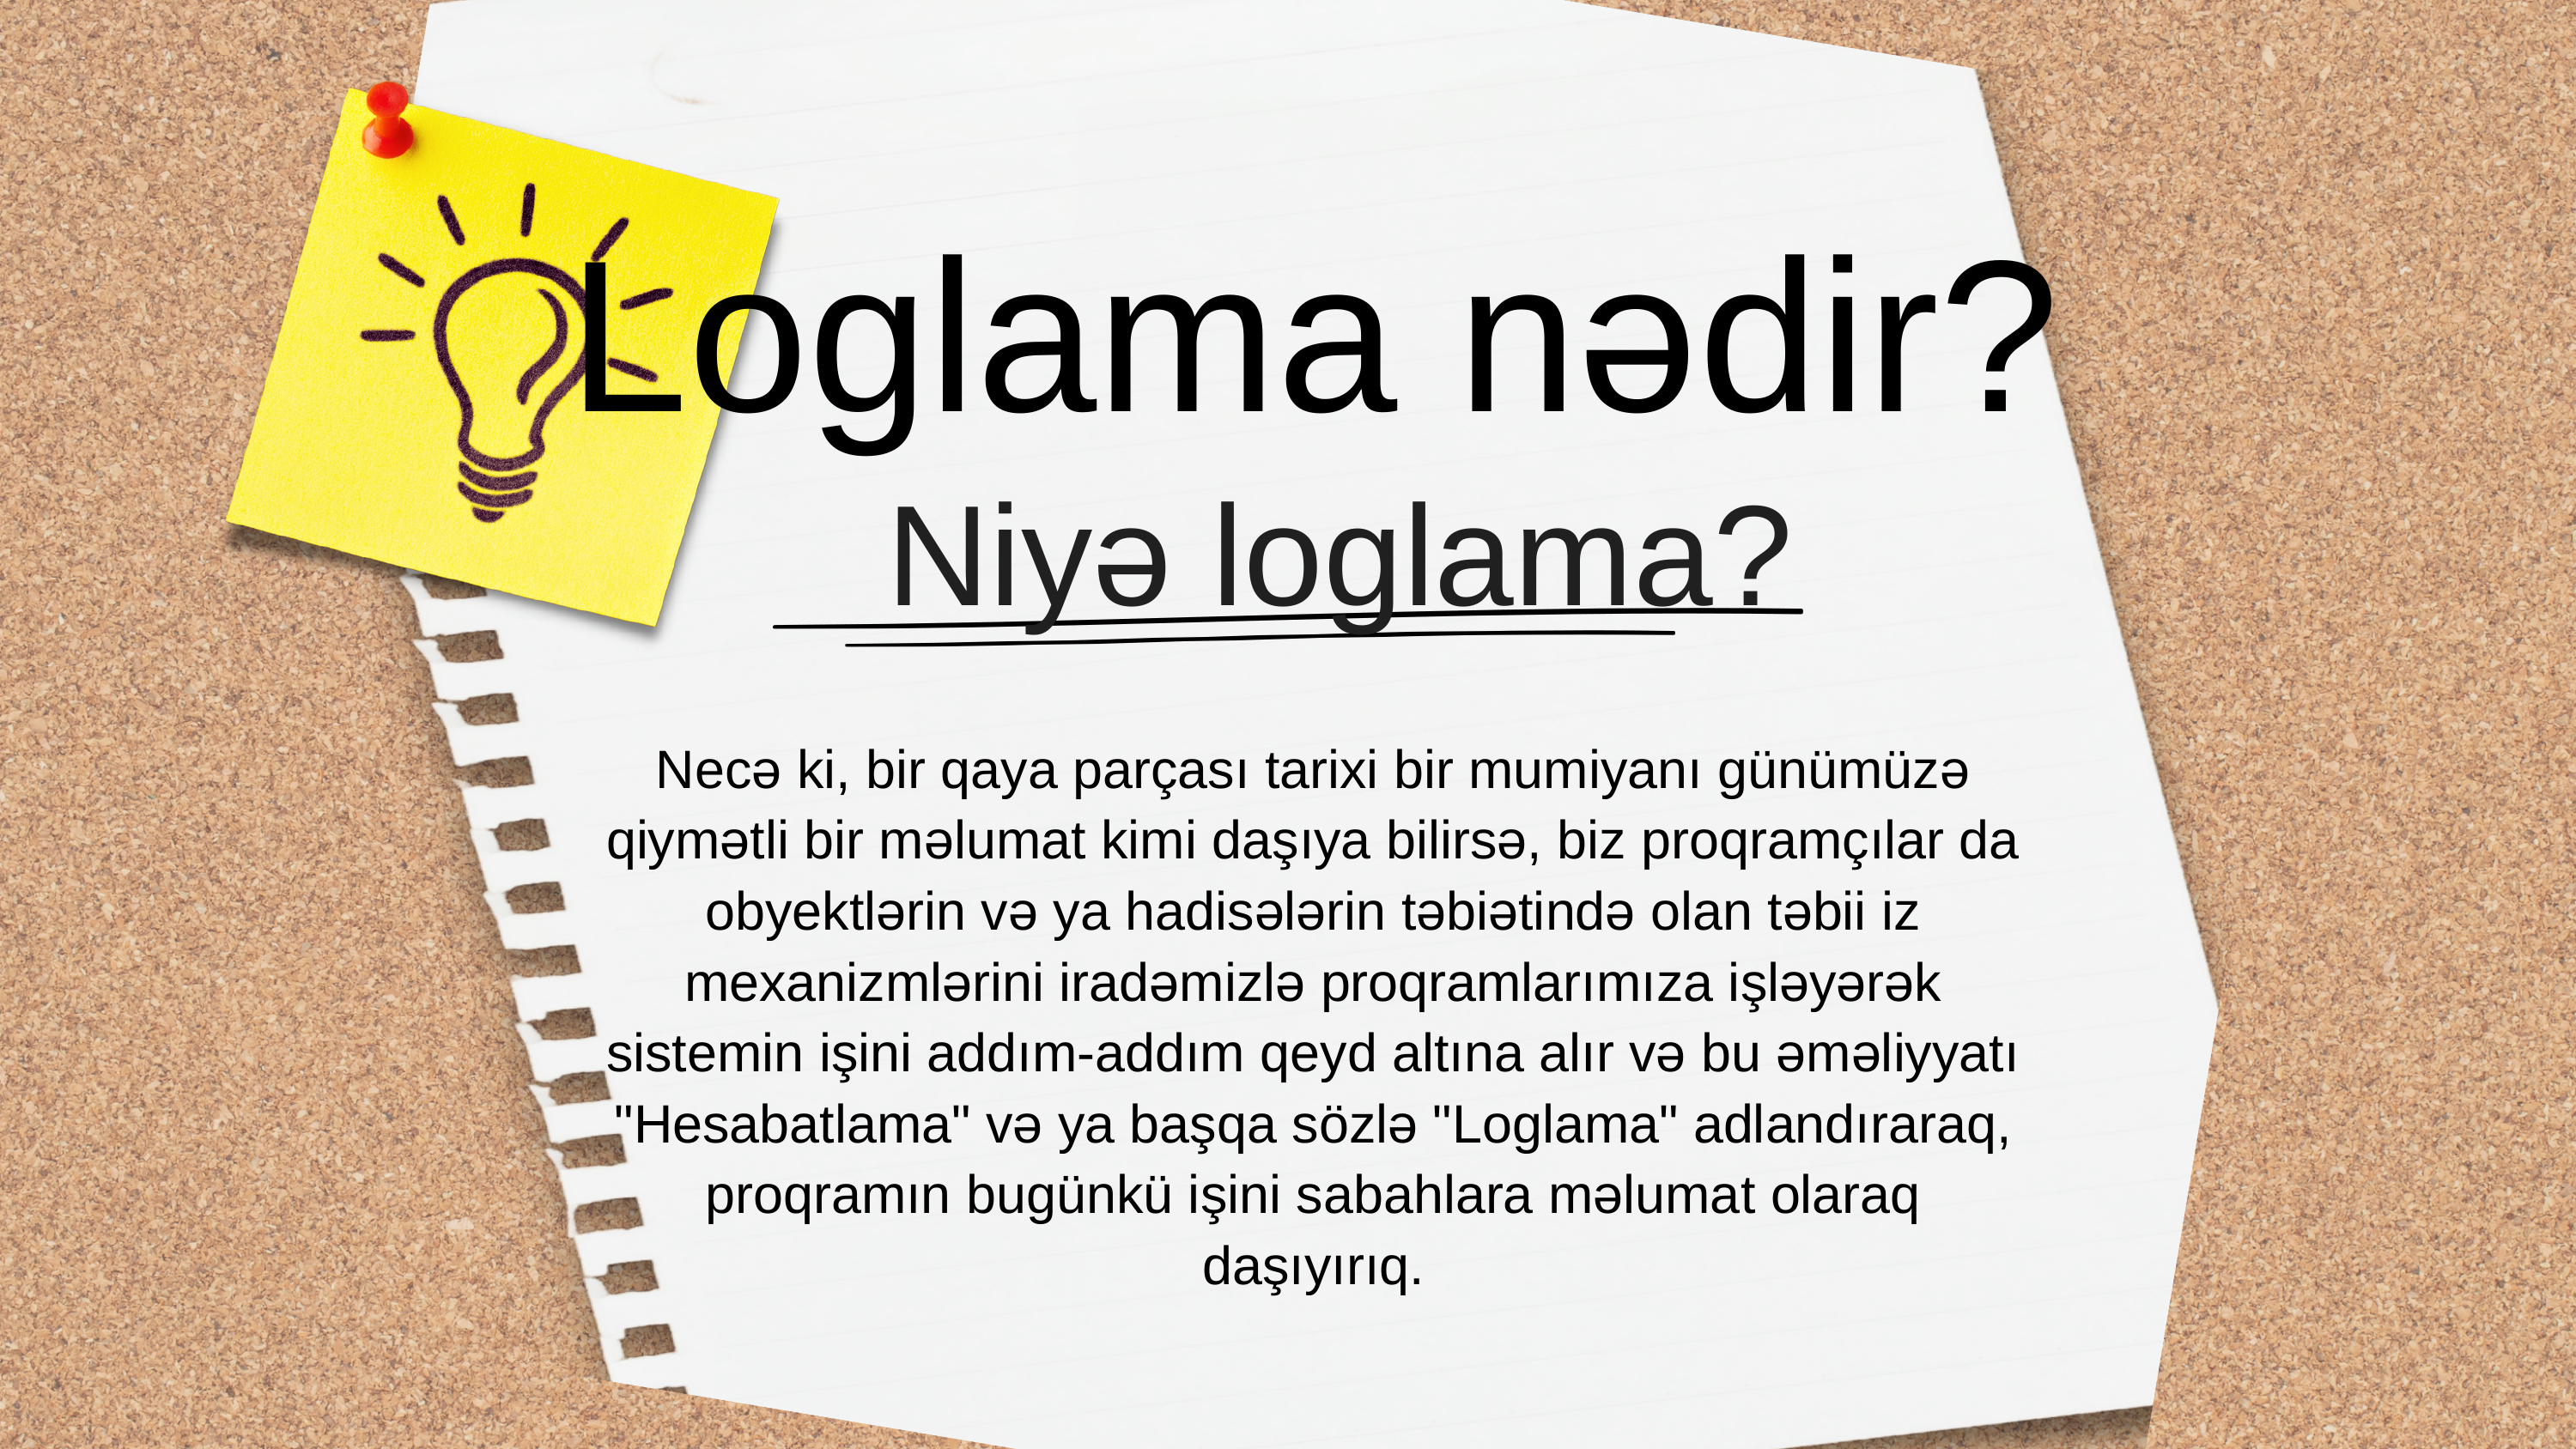

Loglama nədir?
Niyə loglama?

Necə ki, bir qaya parçası tarixi bir mumiyanı günümüzə qiymətli bir məlumat kimi daşıya bilirsə, biz proqramçılar da obyektlərin və ya hadisələrin təbiətində olan təbii iz mexanizmlərini iradəmizlə proqramlarımıza işləyərək sistemin işini addım-addım qeyd altına alır və bu əməliyyatı "Hesabatlama" və ya başqa sözlə "Loglama" adlandıraraq, proqramın bugünkü işini sabahlara məlumat olaraq daşıyırıq.